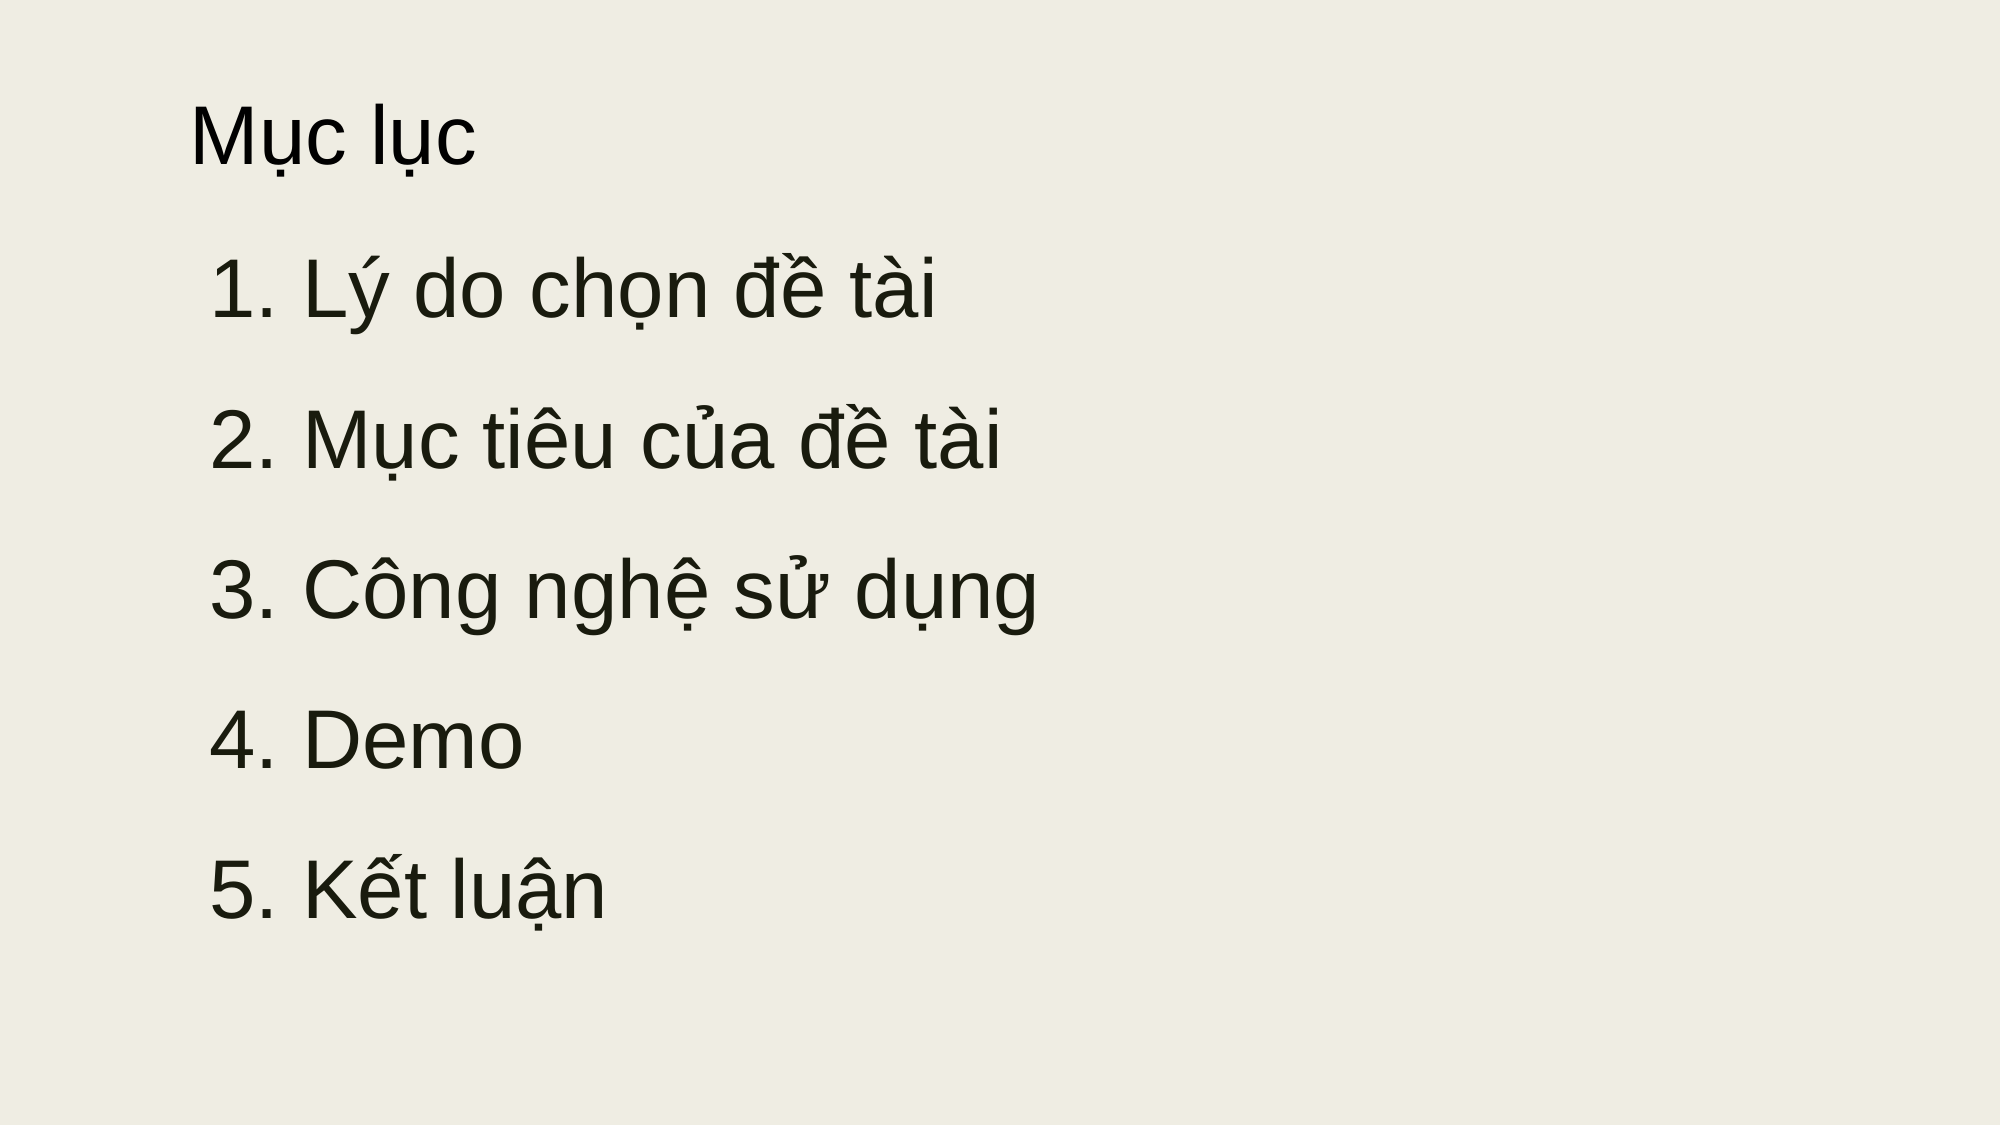

Mục lục
# 1. Lý do chọn đề tài 2. Mục tiêu của đề tài 3. Công nghệ sử dụng 4. Demo 5. Kết luận